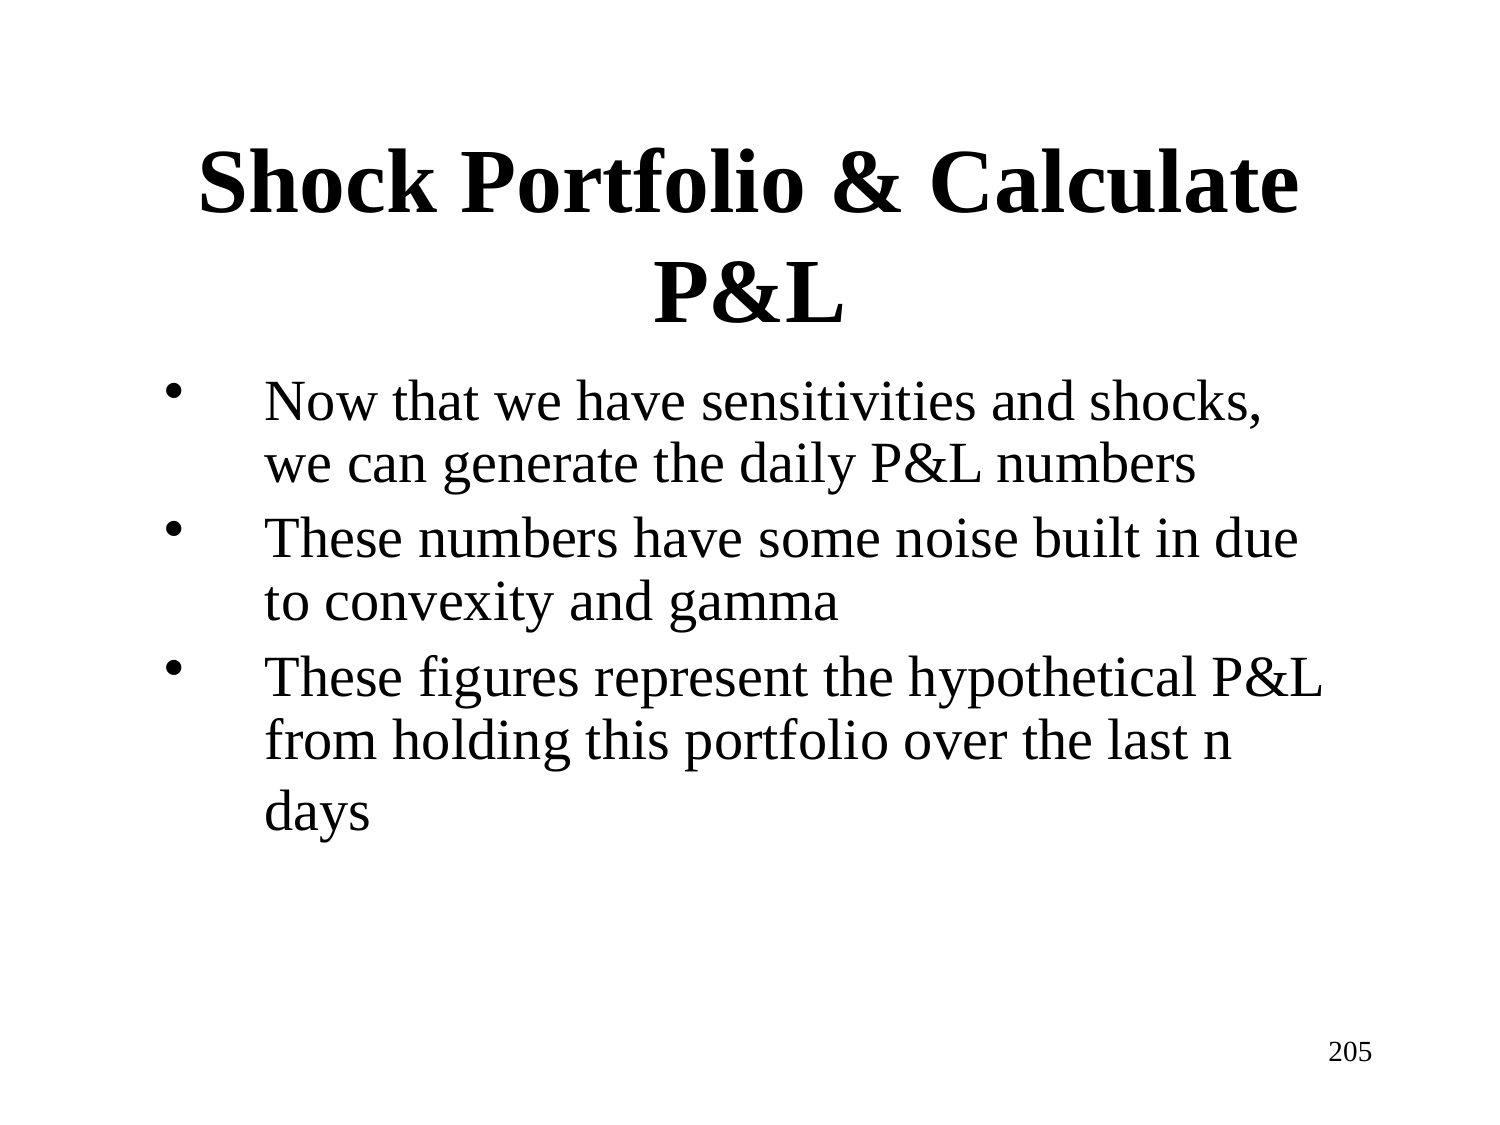

# Shock Portfolio & Calculate P&L
Now that we have sensitivities and shocks, we can generate the daily P&L numbers
These numbers have some noise built in due to convexity and gamma
These figures represent the hypothetical P&L from holding this portfolio over the last n days
205